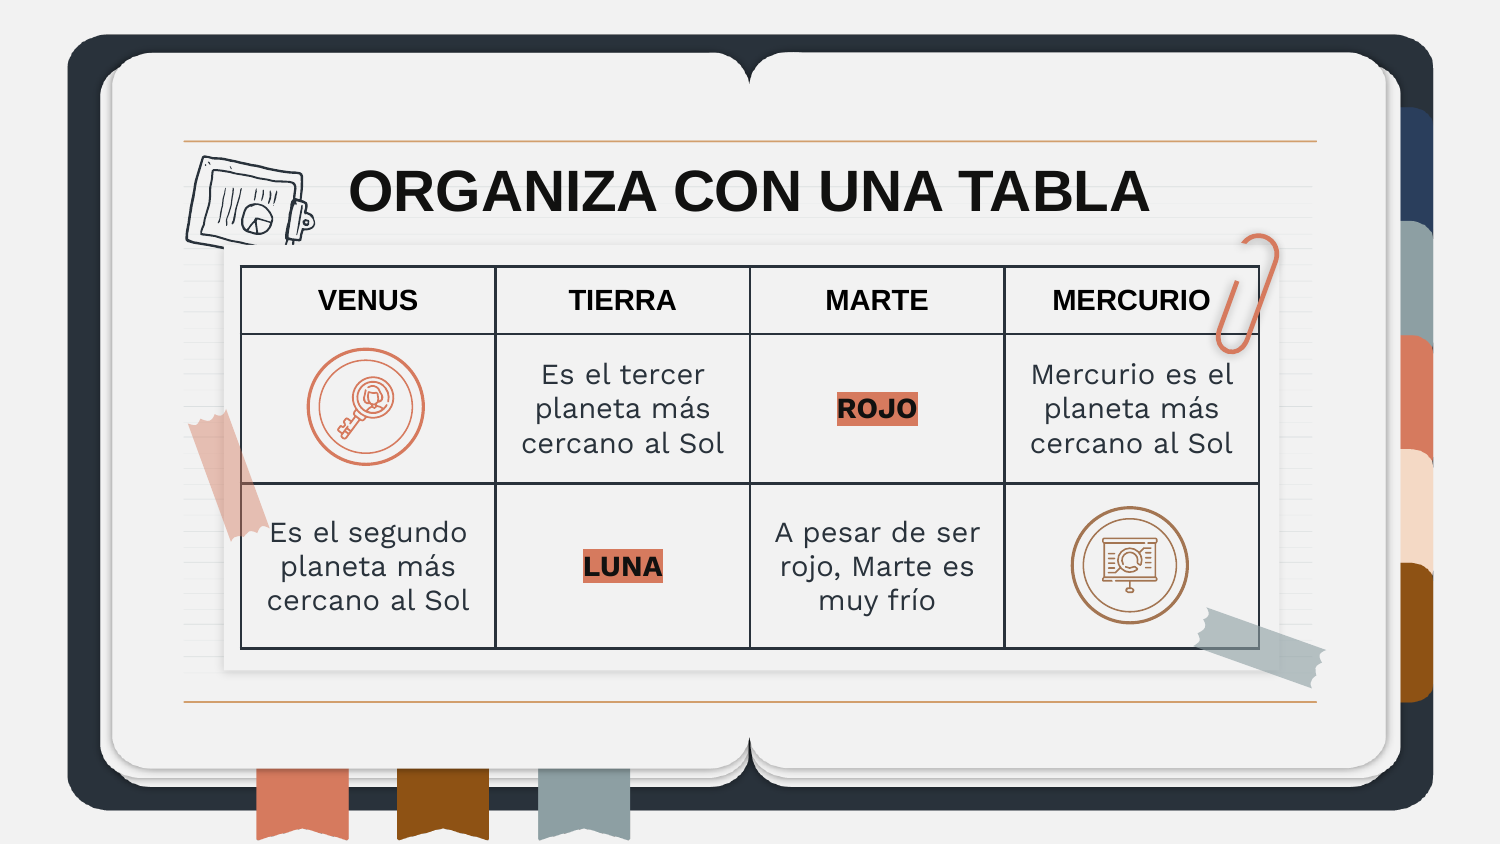

# ORGANIZA CON UNA TABLA

| VENUS | TIERRA | MARTE | MERCURIO |
| --- | --- | --- | --- |
|  | Es el tercer planeta más cercano al Sol | ROJO | Mercurio es el planeta más cercano al Sol |
| Es el segundo planeta más cercano al Sol | LUNA | A pesar de ser rojo, Marte es muy frío |  |